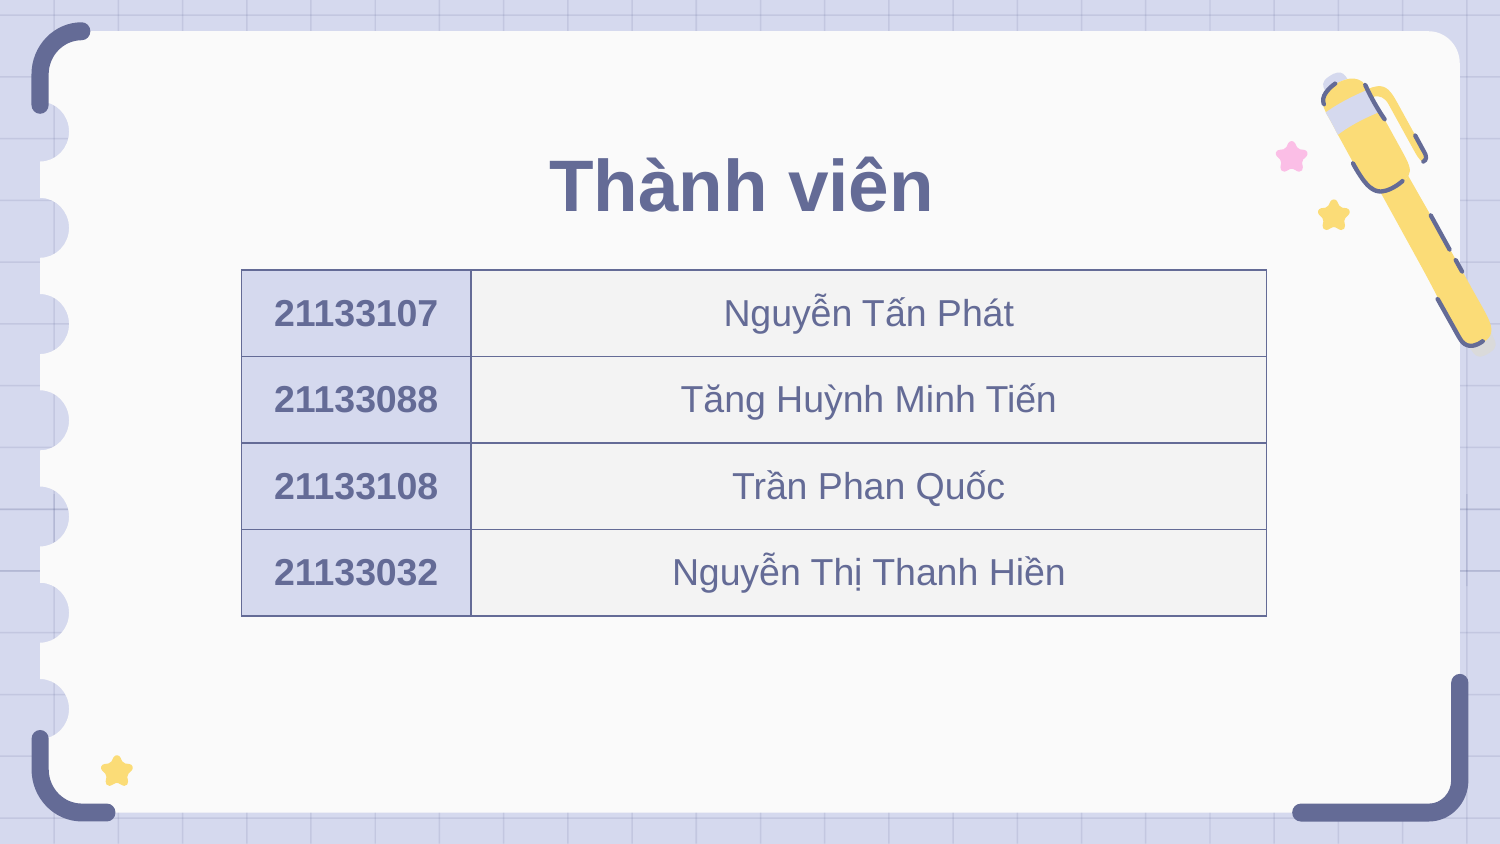

# Thành viên

| 21133107 | Nguyễn Tấn Phát |
| --- | --- |
| 21133088 | Tăng Huỳnh Minh Tiến |
| 21133108 | Trần Phan Quốc |
| 21133032 | Nguyễn Thị Thanh Hiền |